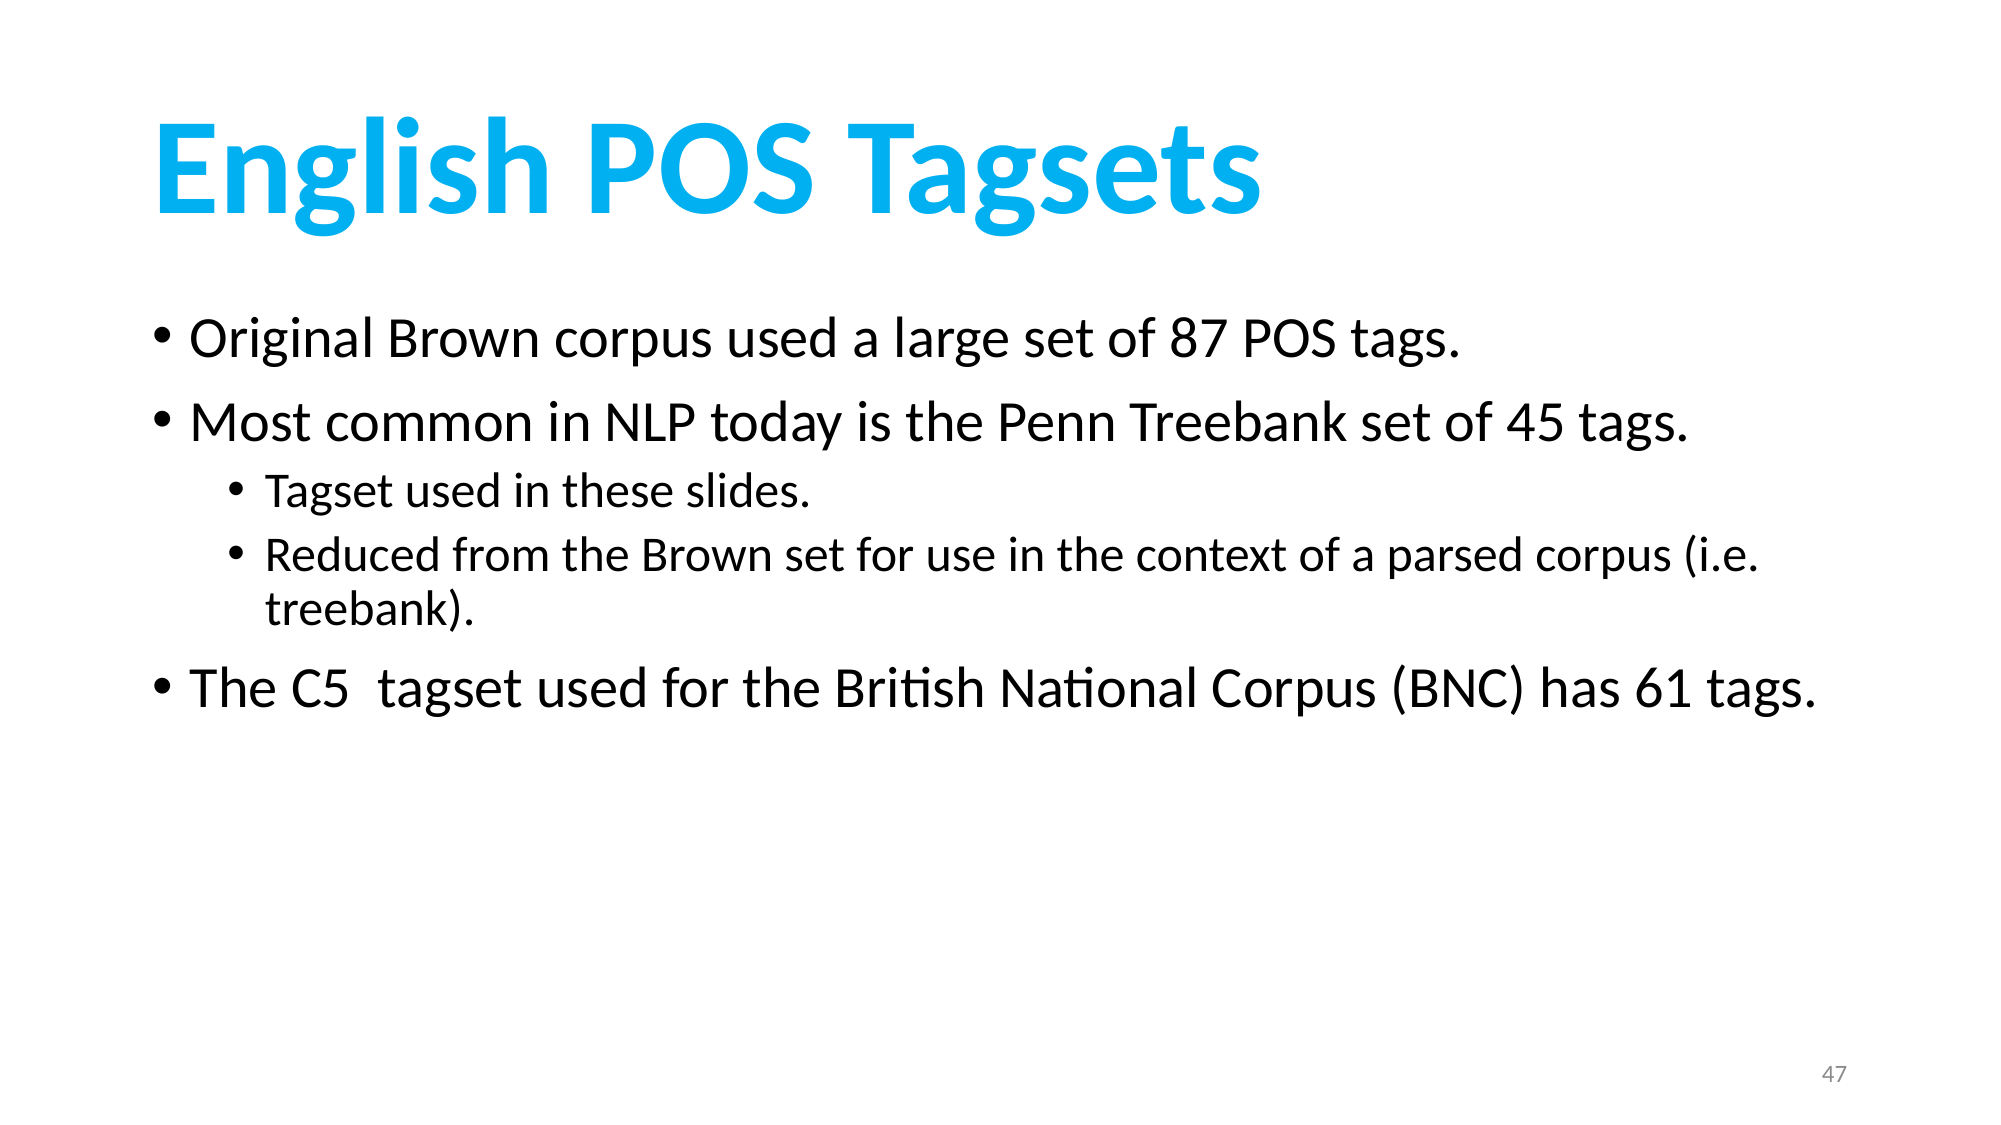

# English POS Tagsets
Original Brown corpus used a large set of 87 POS tags.
Most common in NLP today is the Penn Treebank set of 45 tags.
Tagset used in these slides.
Reduced from the Brown set for use in the context of a parsed corpus (i.e. treebank).
The C5  tagset used for the British National Corpus (BNC) has 61 tags.

47